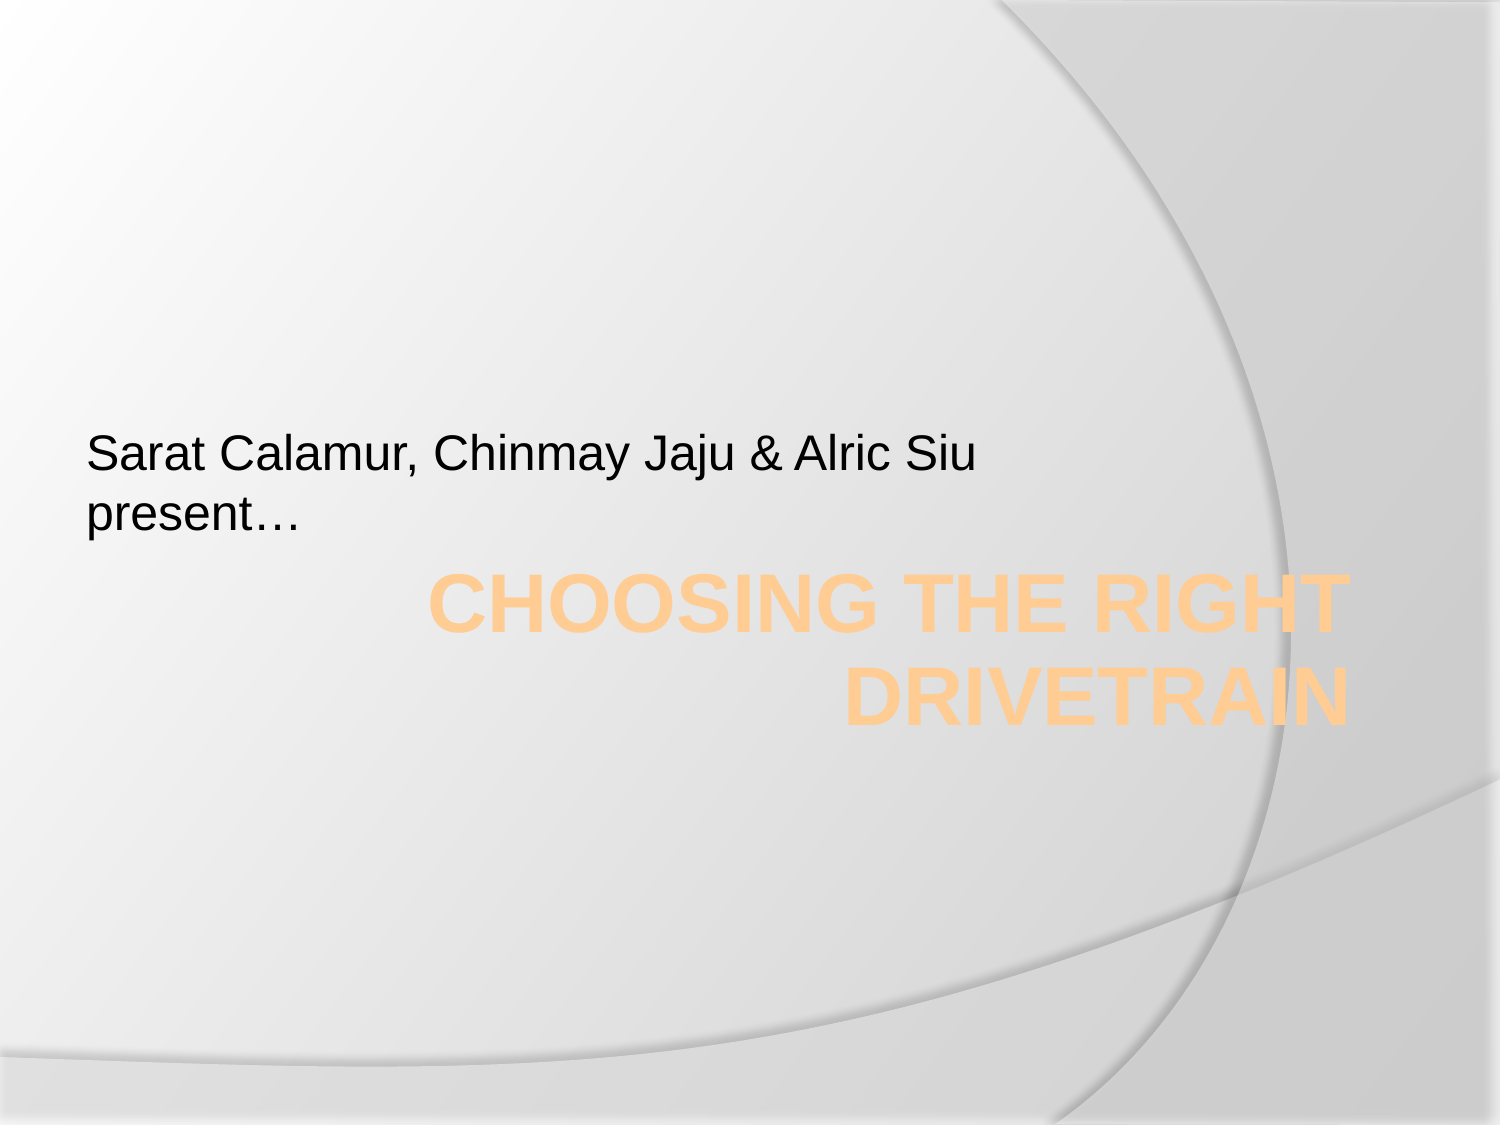

Sarat Calamur, Chinmay Jaju & Alric Siu present…
# Choosing the Right DriveTrain